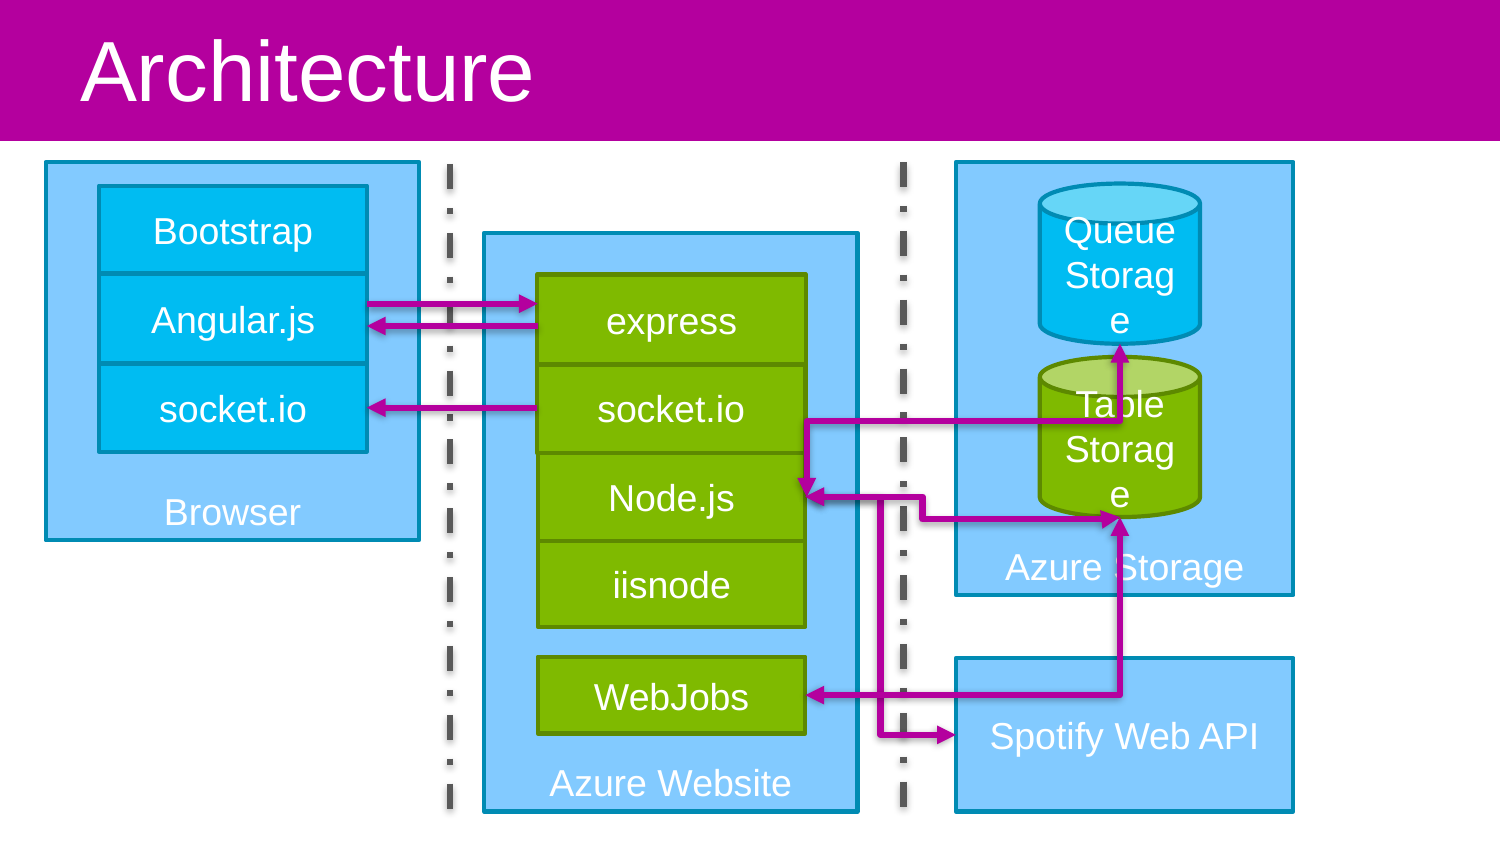

# Architecture
Browser
Azure Storage
Queue Storage
Bootstrap
Azure Website
Angular.js
express
Table Storage
socket.io
socket.io
Node.js
iisnode
WebJobs
Spotify Web API